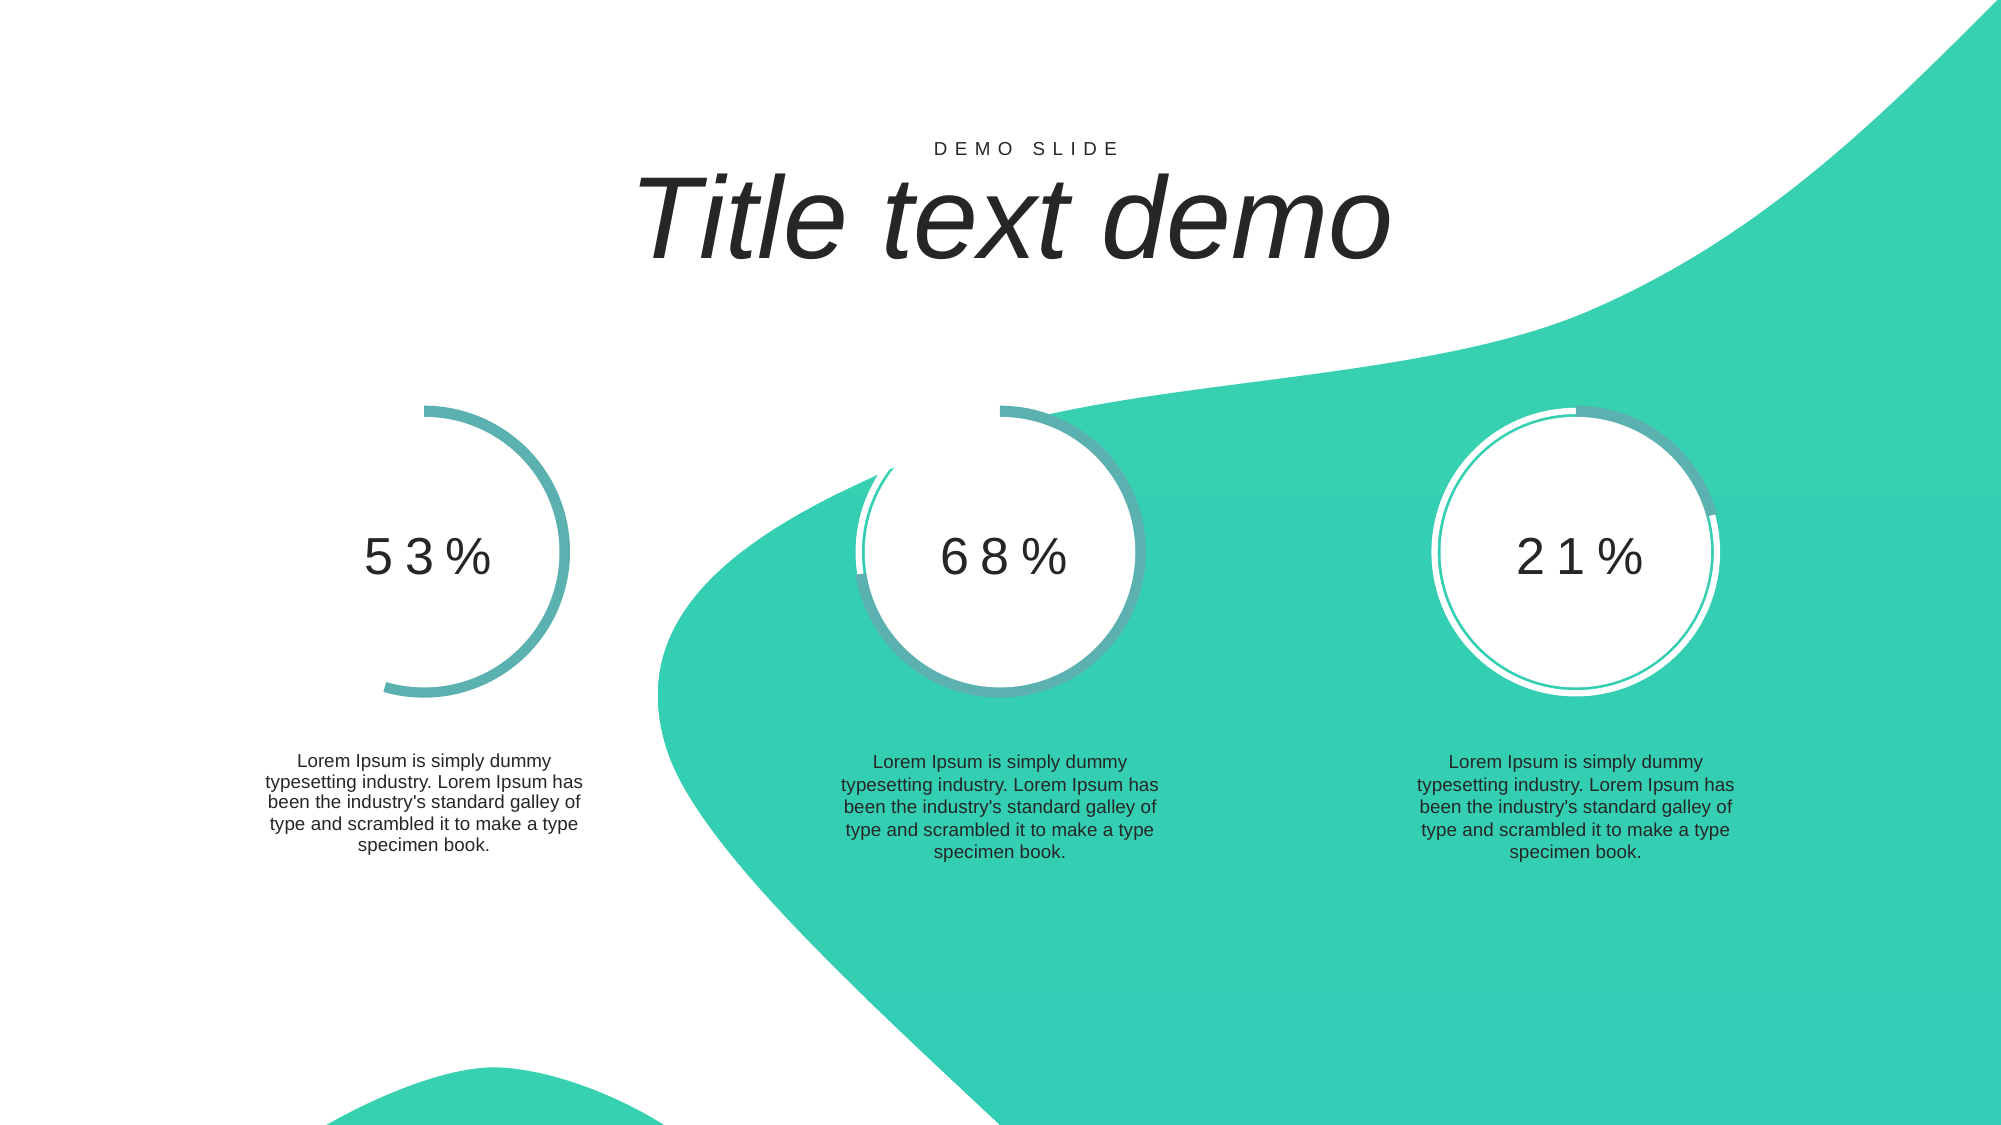

demo slide
Title text demo

### Chart

| Category | Region 1 |
|---|---|
| April | 91.0 |
| May | 76.0 |

53%
Lorem Ipsum is simply dummy typesetting industry. Lorem Ipsum has been the industry's standard galley of type and scrambled it to make a type specimen book.

### Chart

| Category | Region 1 |
|---|---|
| April | 200.0 |
| May | 76.0 |

68%
Lorem Ipsum is simply dummy typesetting industry. Lorem Ipsum has been the industry's standard galley of type and scrambled it to make a type specimen book.

### Chart

| Category | Region 1 |
|---|---|
| April | 20.0 |
| May | 76.0 |

21%
Lorem Ipsum is simply dummy typesetting industry. Lorem Ipsum has been the industry's standard galley of type and scrambled it to make a type specimen book.